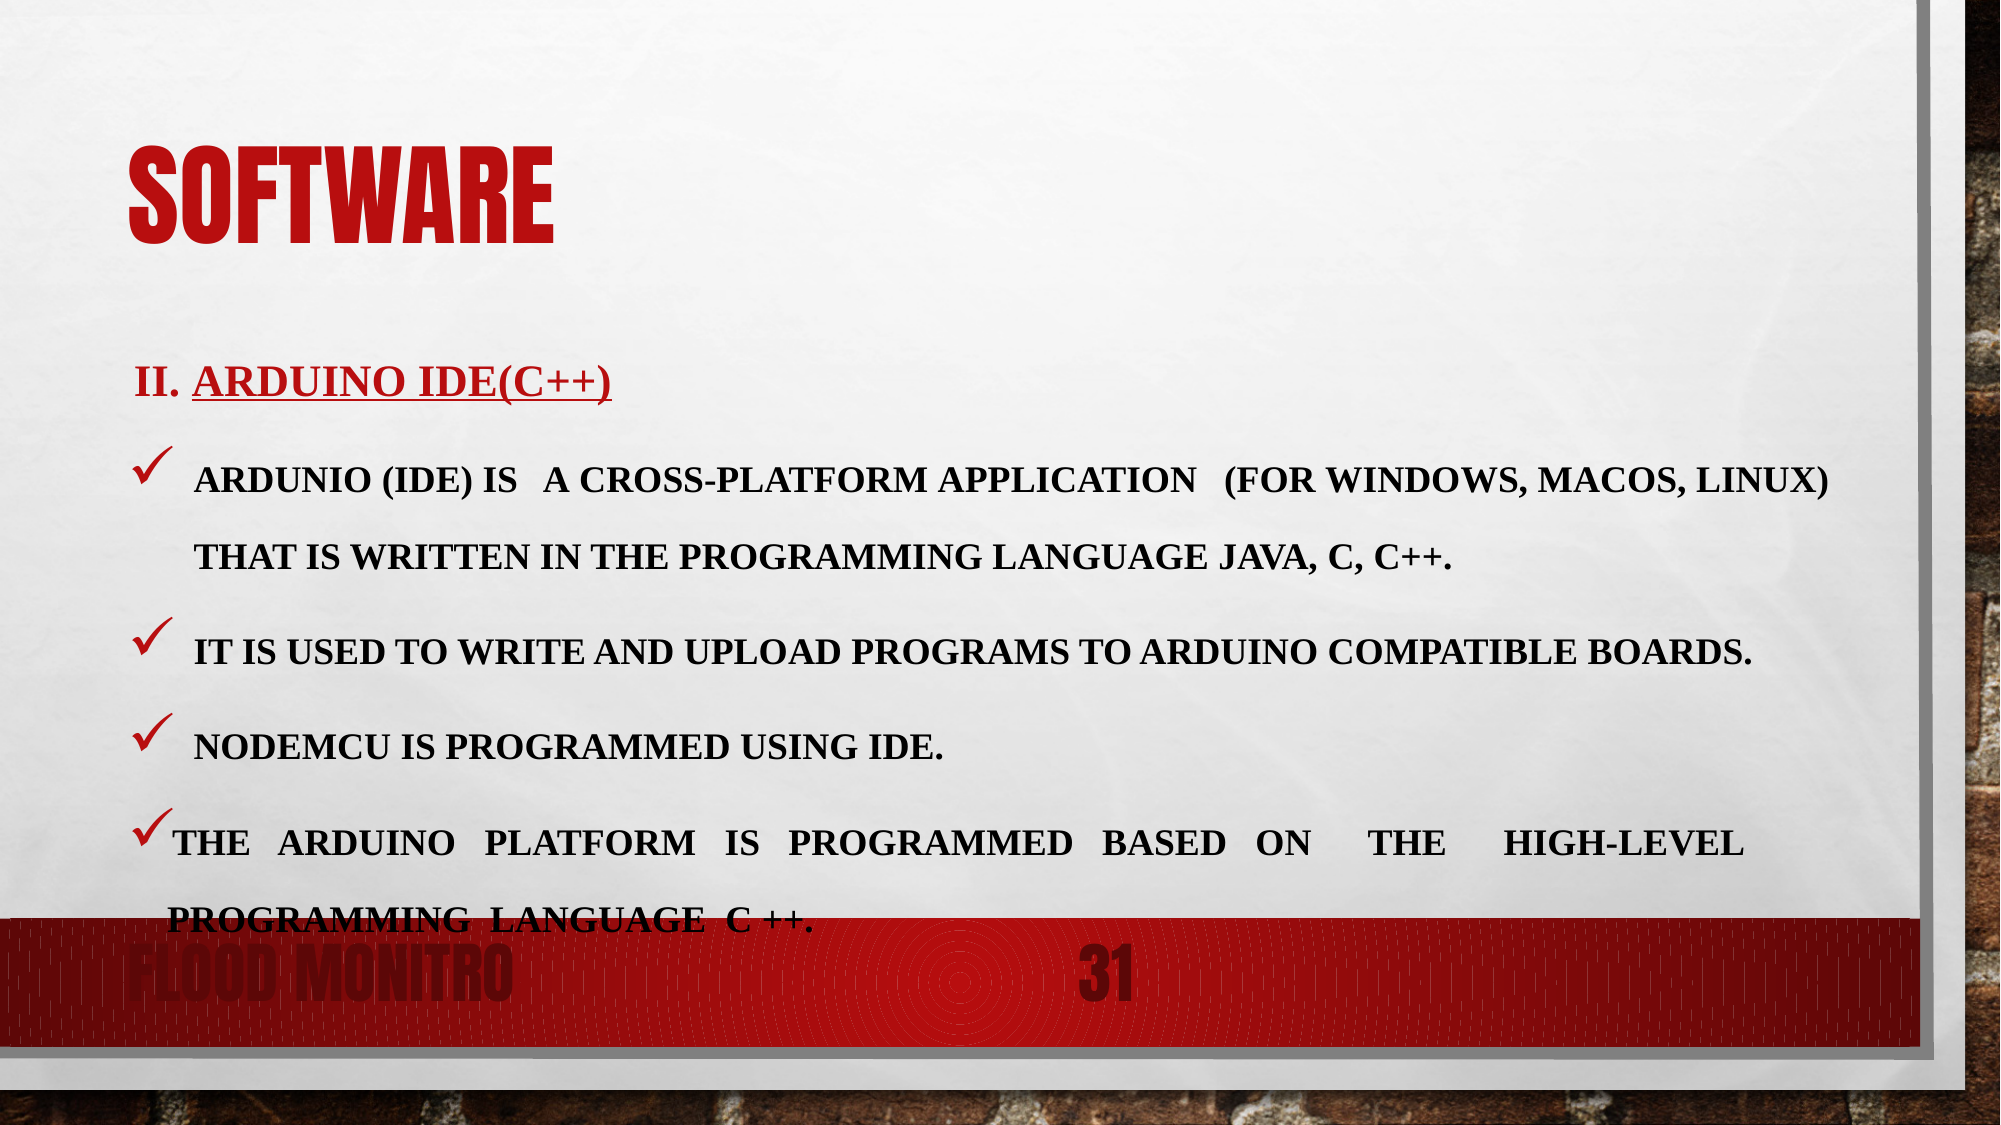

# software
ii. Arduino IDE(C++)
ardunio (Ide) is a cross-platform application (for Windows, macOS, Linux) that is written in the programming language Java, c, c++.
It is used to write and upload programs to Arduino compatible boards.
NodeMCU is programmed using IDE.
The Arduino platform is programmed based on  the  high-level    programming  language  C ++.

FLOOD MONITRO
31